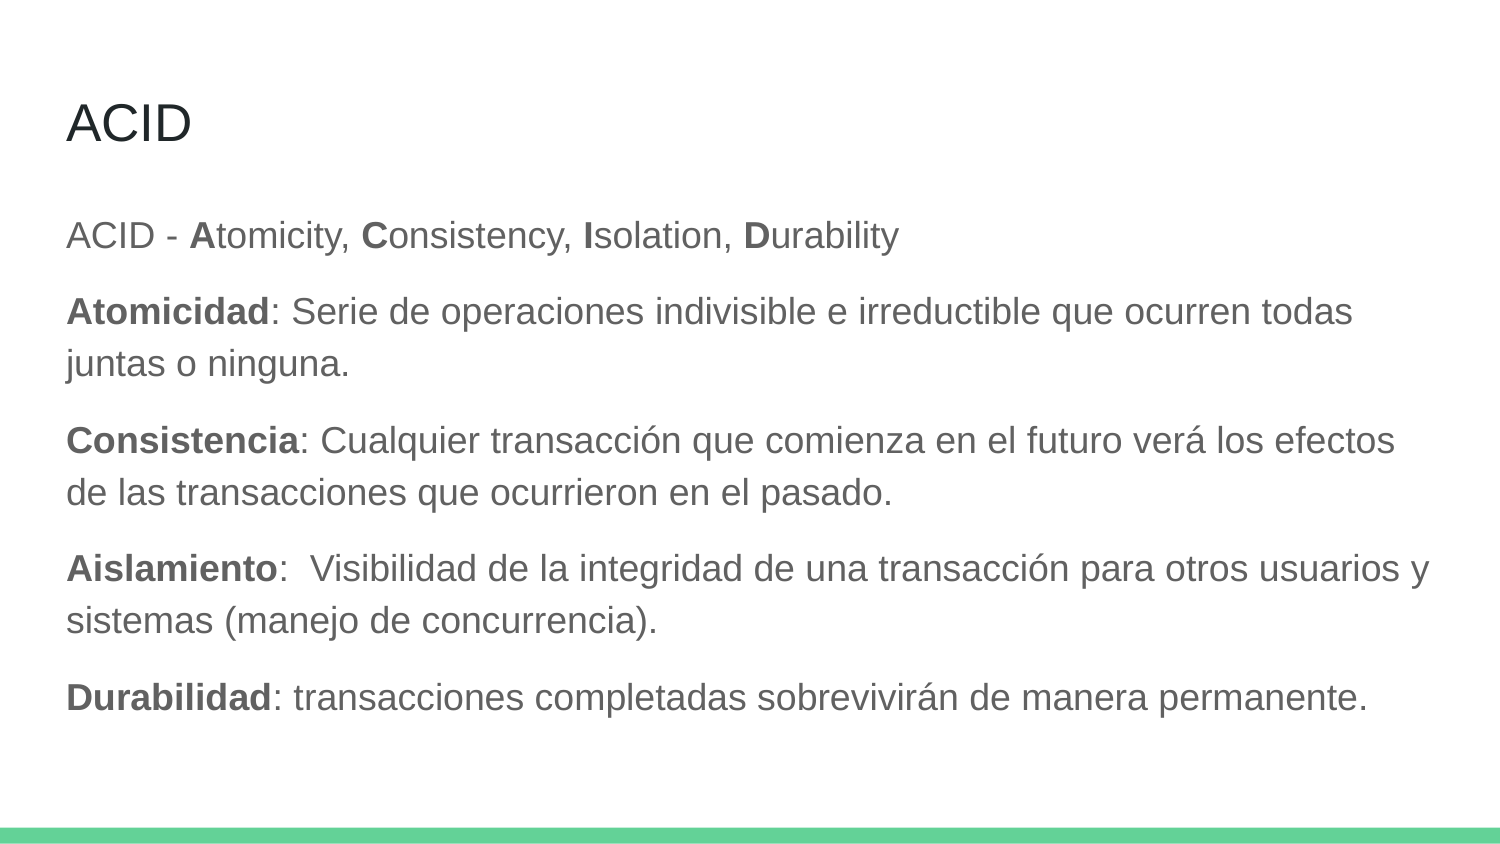

# ACID
ACID - Atomicity, Consistency, Isolation, Durability
Atomicidad: Serie de operaciones indivisible e irreductible que ocurren todas juntas o ninguna.
Consistencia: Cualquier transacción que comienza en el futuro verá los efectos de las transacciones que ocurrieron en el pasado.
Aislamiento:  Visibilidad de la integridad de una transacción para otros usuarios y sistemas (manejo de concurrencia).
Durabilidad: transacciones completadas sobrevivirán de manera permanente.